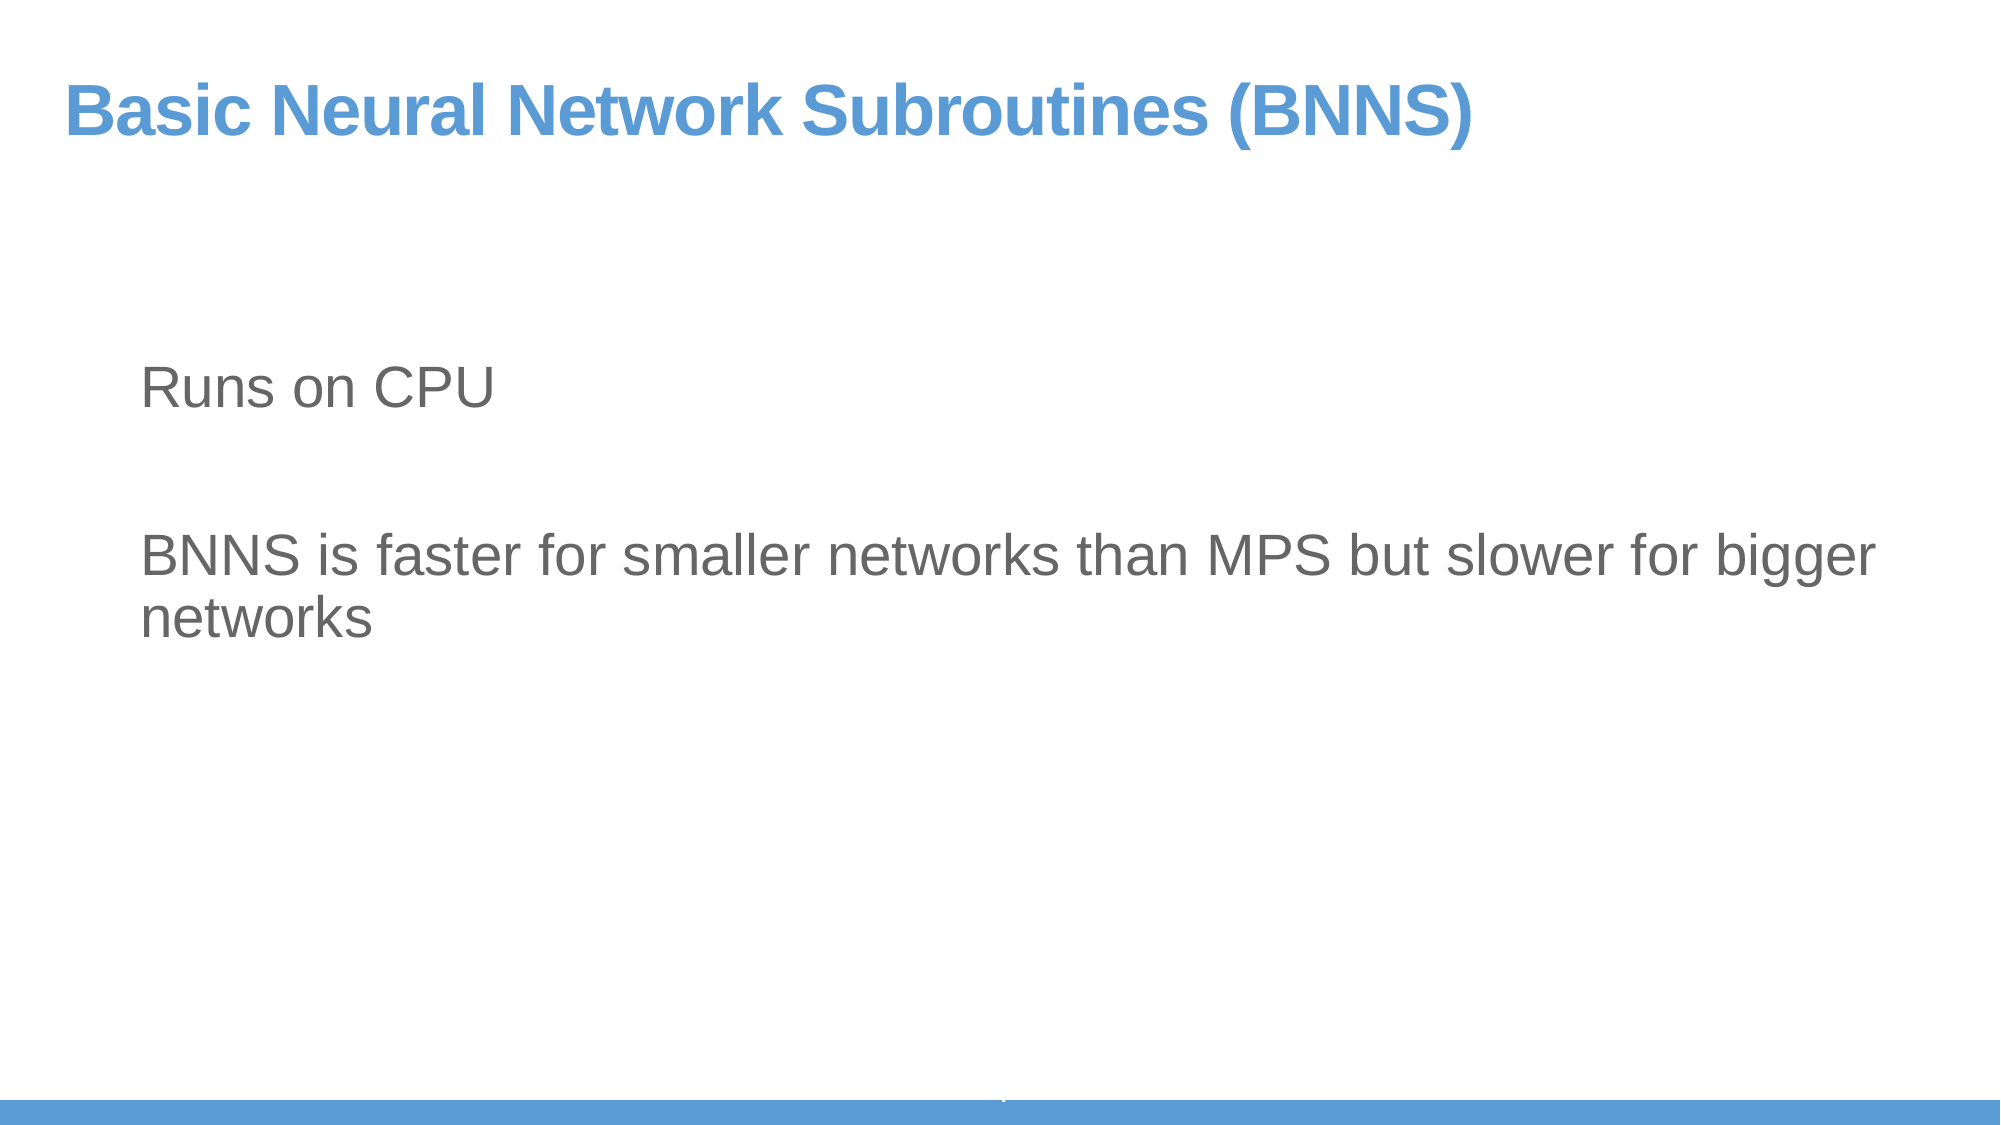

Basic Neural Network Subroutines (BNNS)
Runs on CPU

BNNS is faster for smaller networks than MPS but slower for bigger networks
i